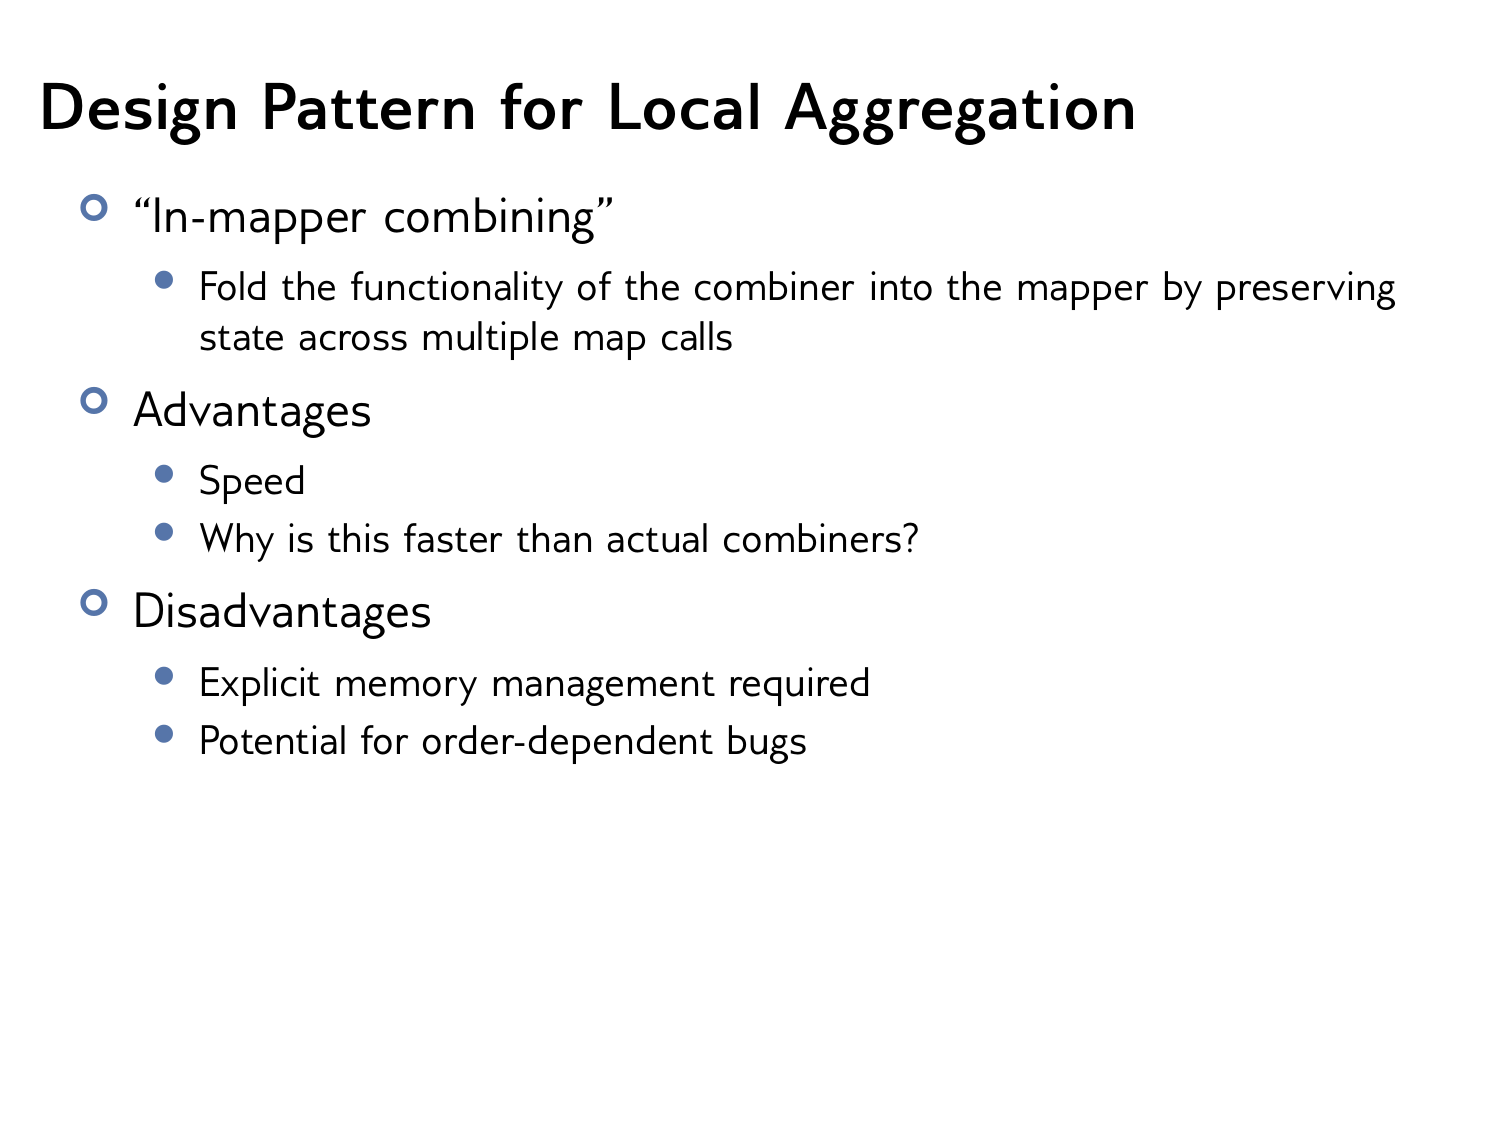

# Design Pattern for Local Aggregation
“In-mapper combining”
Fold the functionality of the combiner into the mapper by preserving state across multiple map calls
Advantages
Speed
Why is this faster than actual combiners?
Disadvantages
Explicit memory management required
Potential for order-dependent bugs